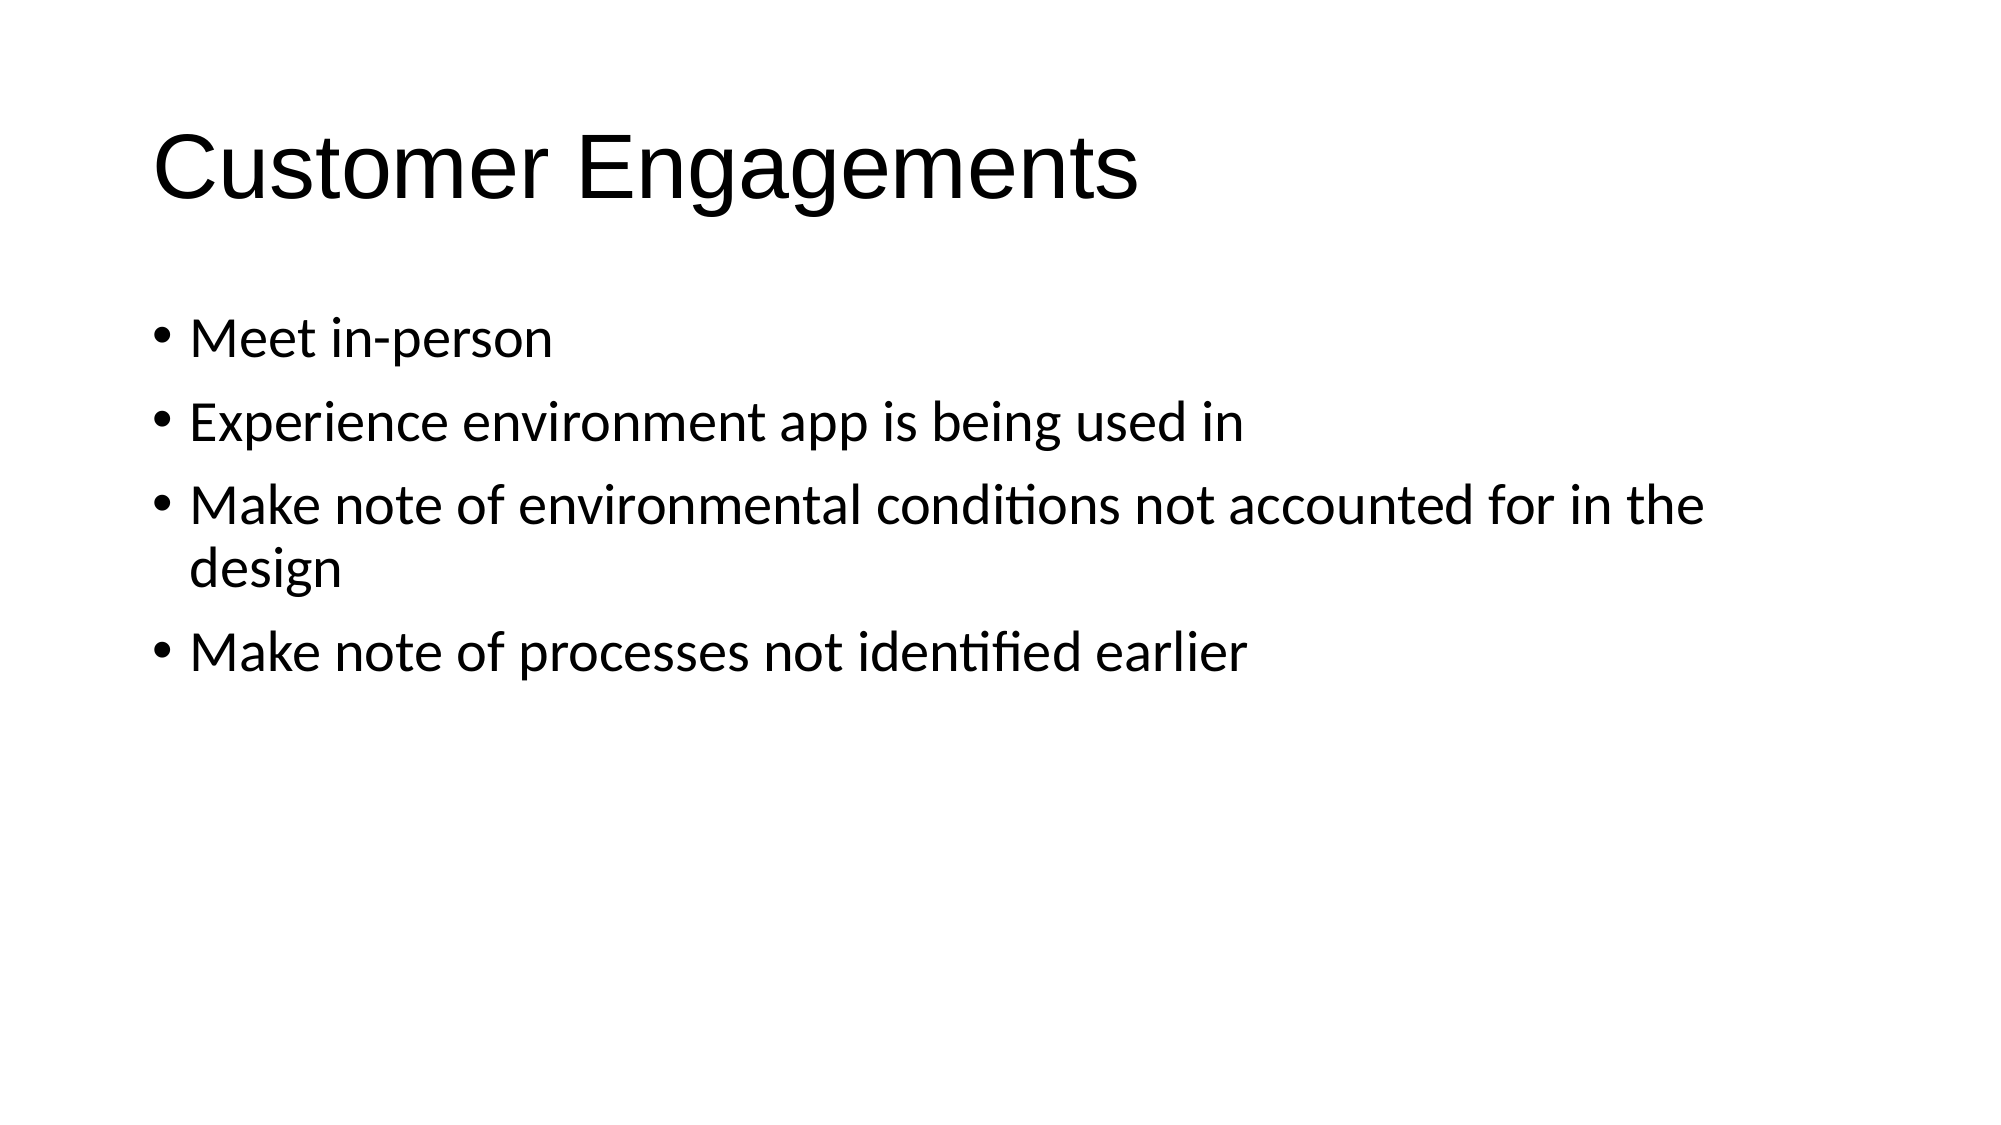

# Customer Engagements
Meet in-person
Experience environment app is being used in
Make note of environmental conditions not accounted for in the design
Make note of processes not identified earlier